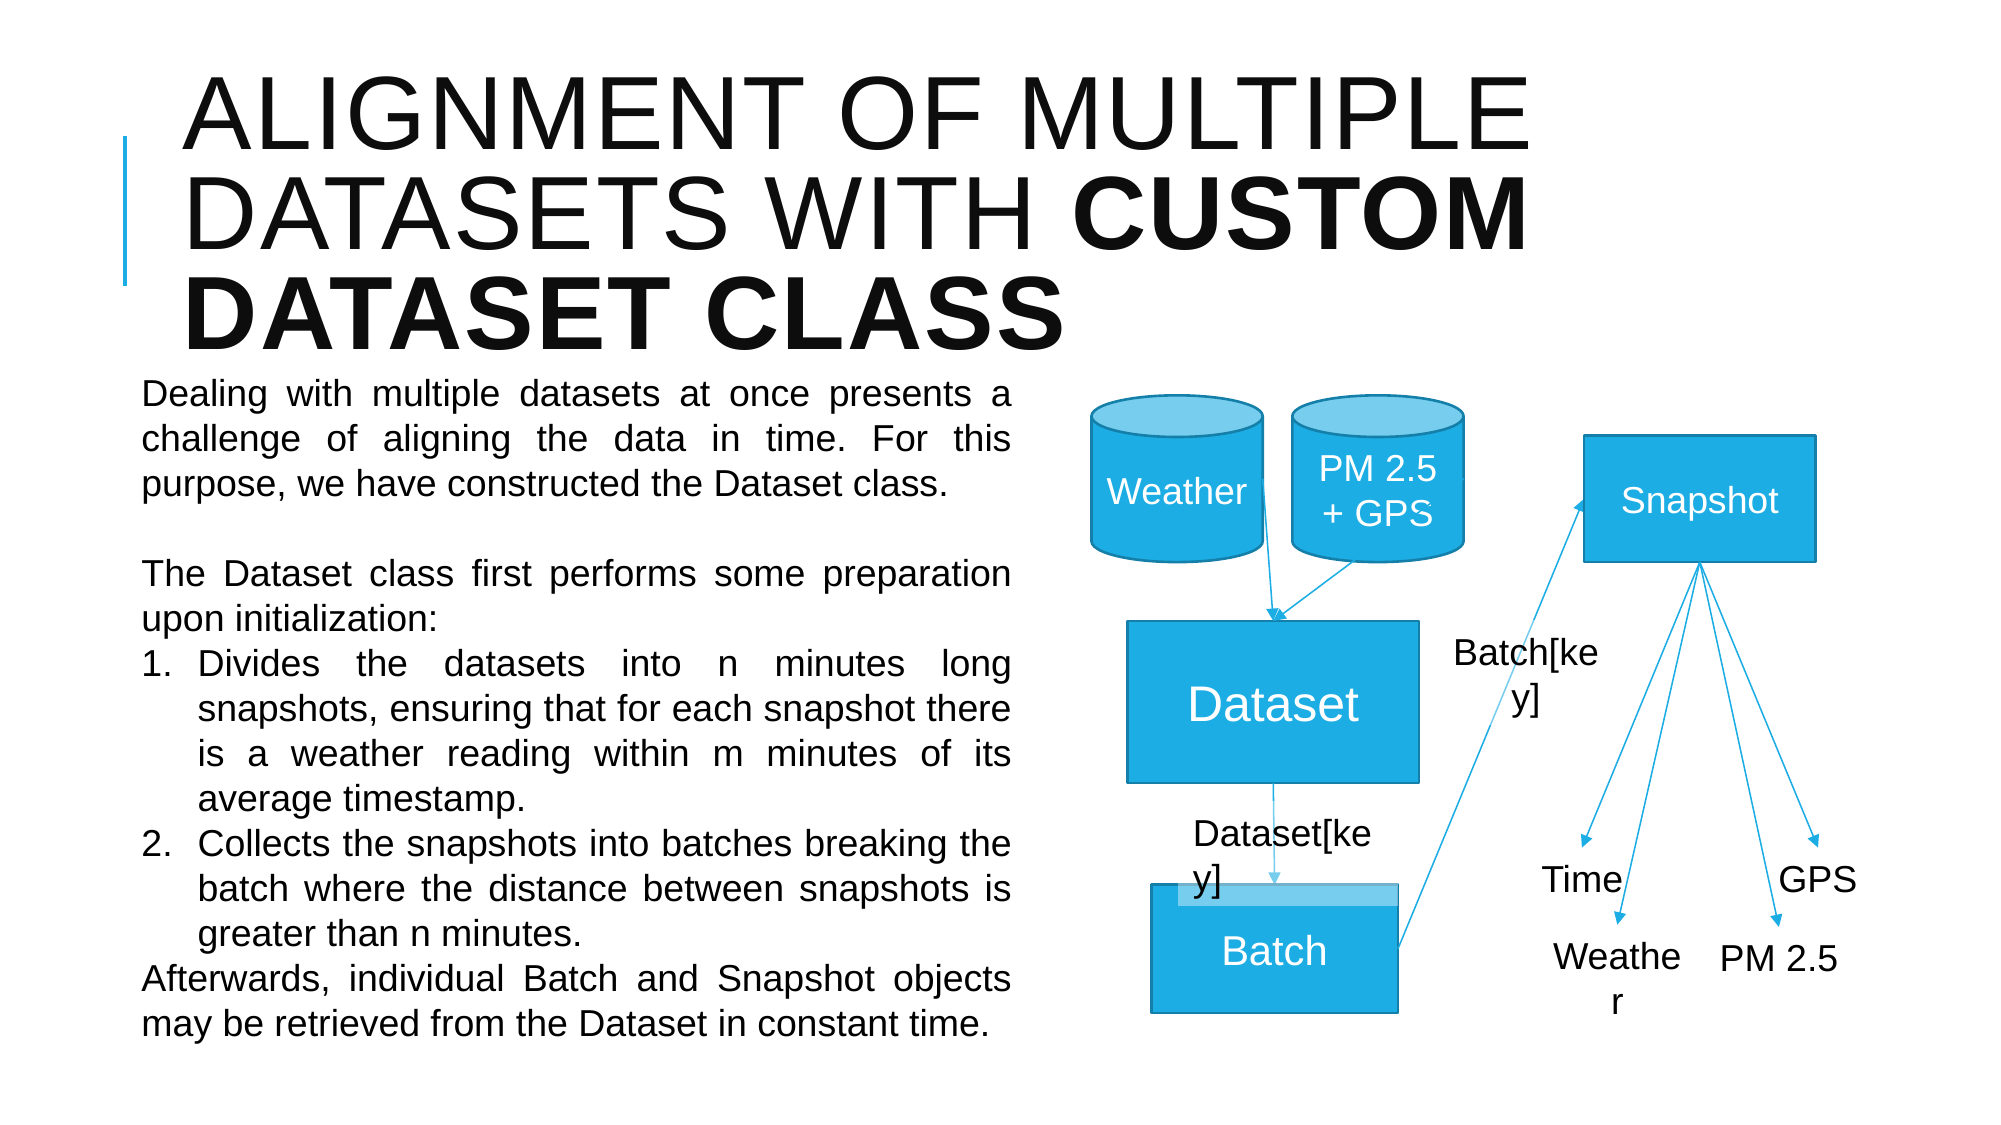

# Alignment of multiple datAsets with custom DATASET class
Dealing with multiple datasets at once presents a challenge of aligning the data in time. For this purpose, we have constructed the Dataset class.

The Dataset class first performs some preparation upon initialization:
Divides the datasets into n minutes long snapshots, ensuring that for each snapshot there is a weather reading within m minutes of its average timestamp.
Collects the snapshots into batches breaking the batch where the distance between snapshots is greater than n minutes.
Afterwards, individual Batch and Snapshot objects may be retrieved from the Dataset in constant time.
Weather
PM 2.5 + GPS
Snapshot
Batch[key]
Dataset
Dataset[key]
Time
GPS
Batch
Weather
PM 2.5